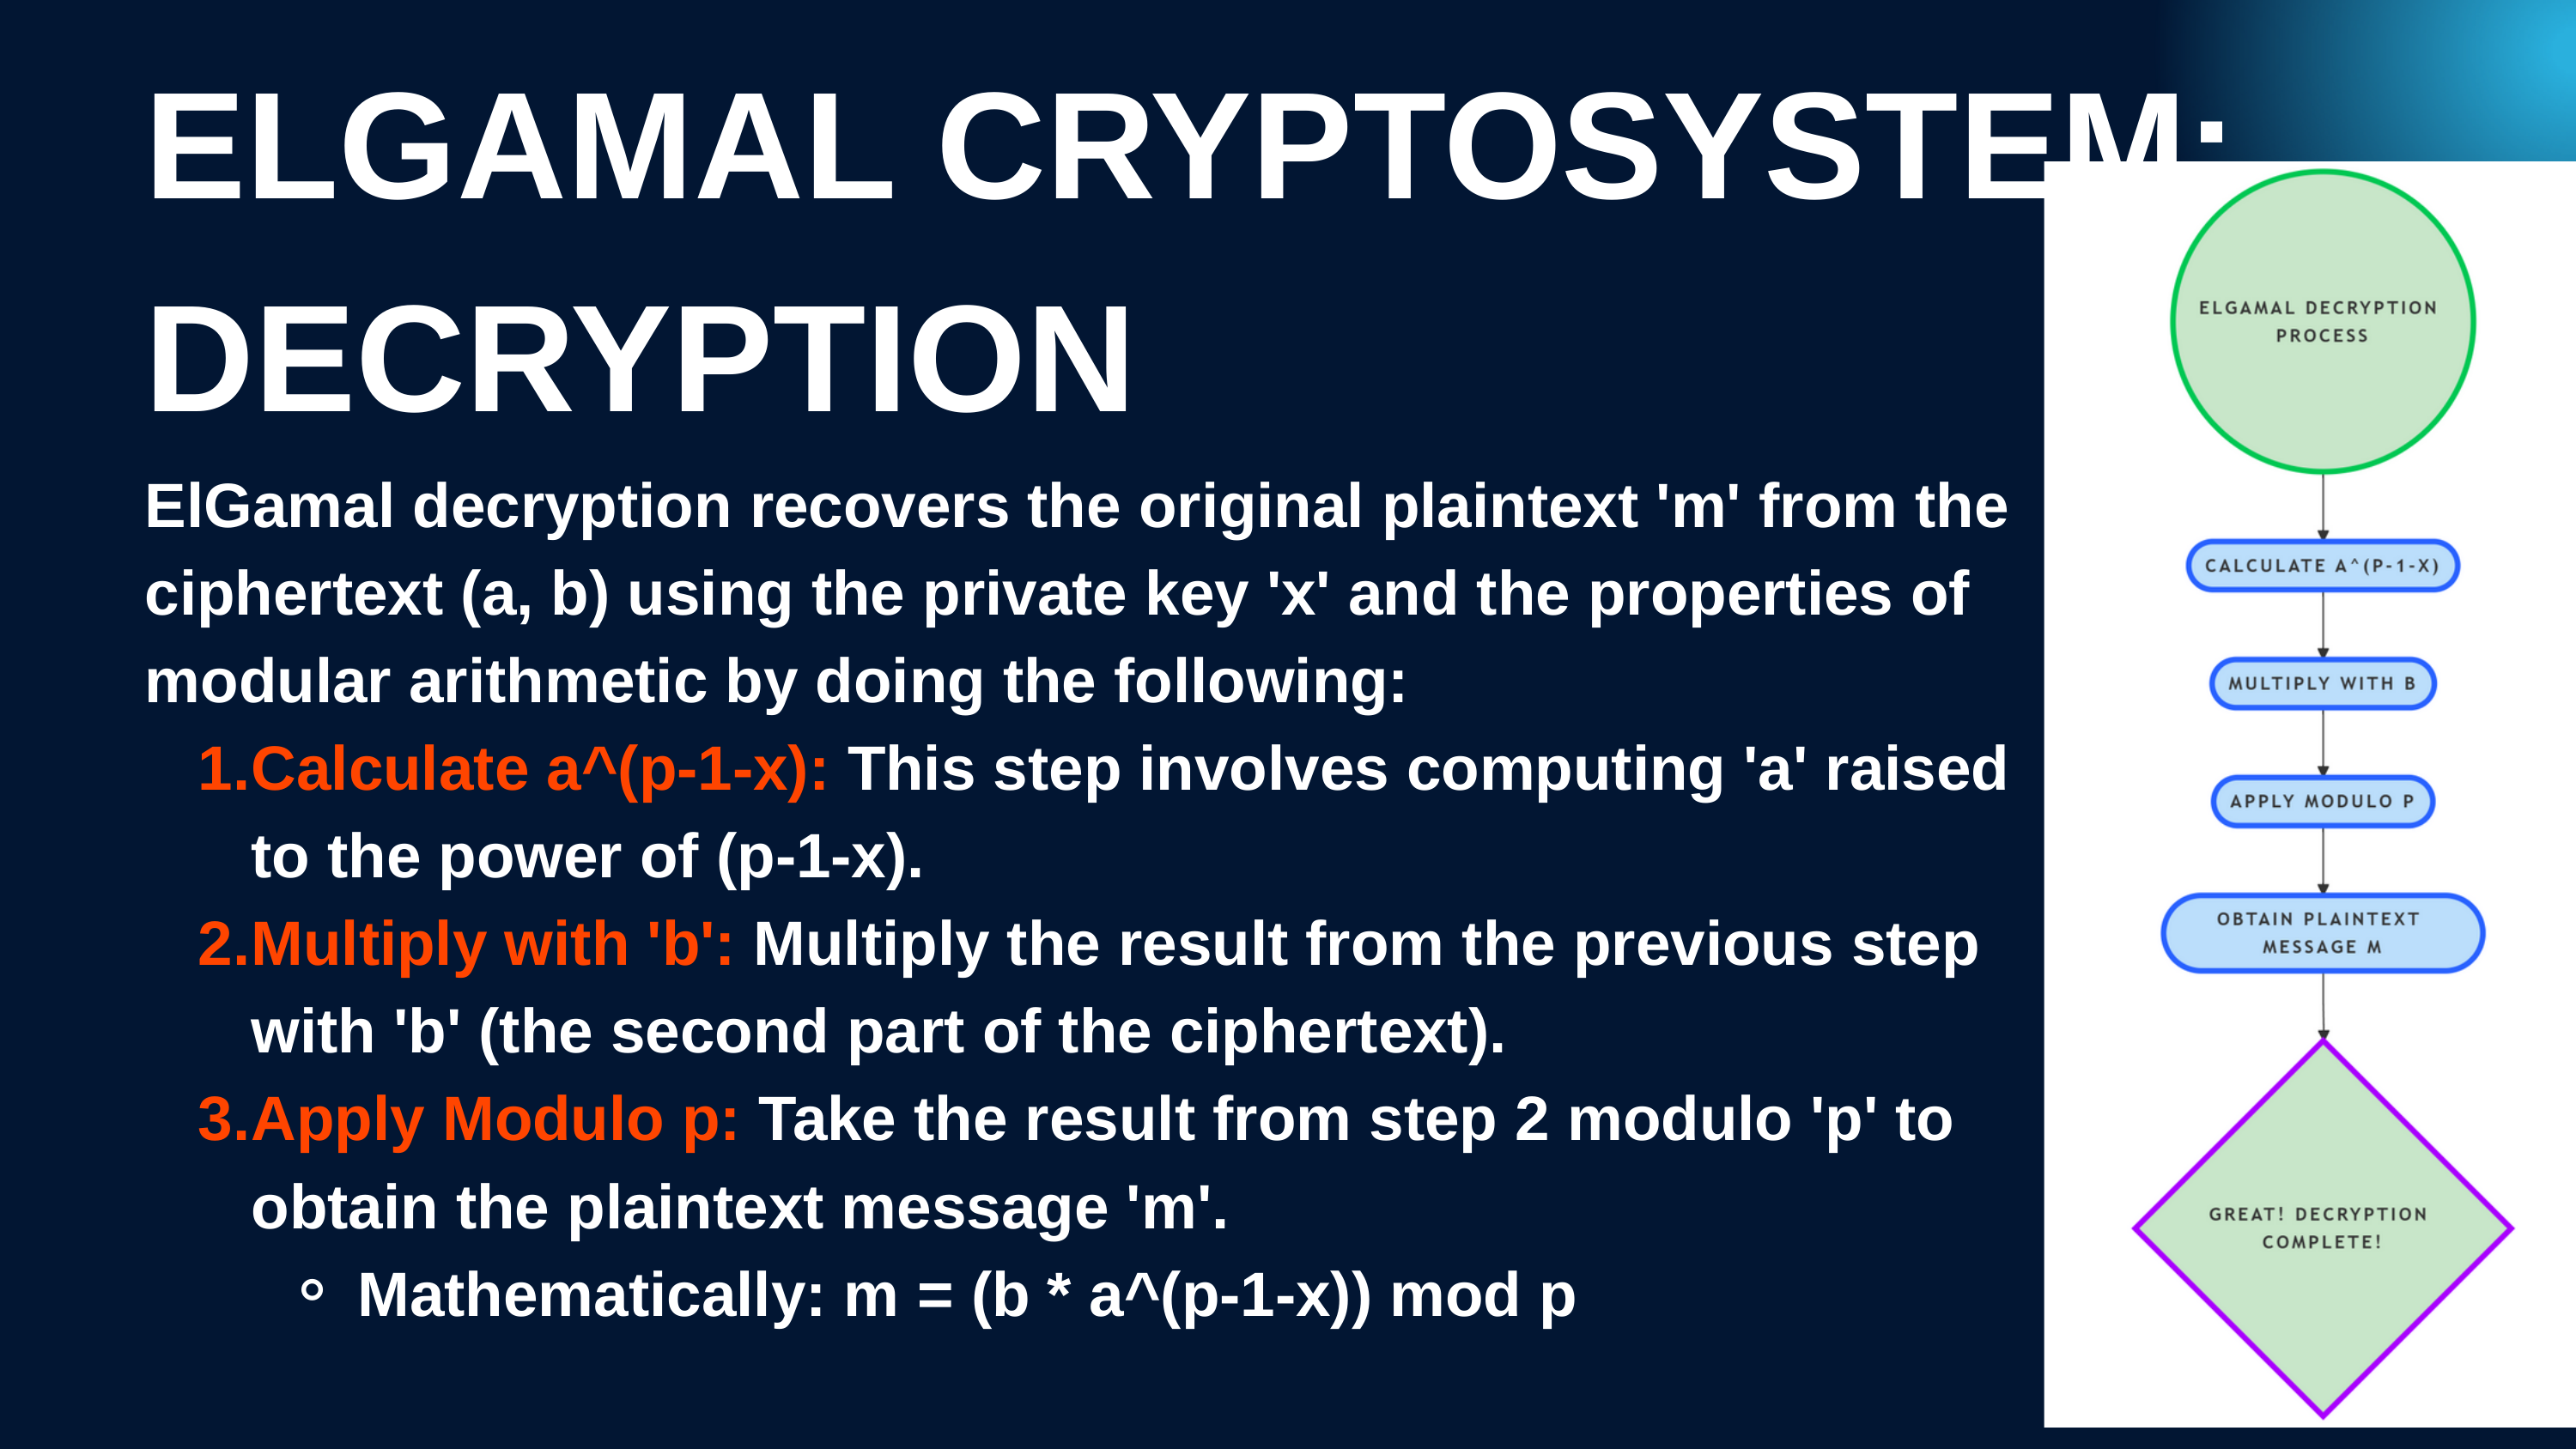

ELGAMAL CRYPTOSYSTEM:
DECRYPTION

ElGamal decryption recovers the original plaintext 'm' from the ciphertext (a, b) using the private key 'x' and the properties of modular arithmetic by doing the following:
Calculate a^(p-1-x): This step involves computing 'a' raised to the power of (p-1-x).
Multiply with 'b': Multiply the result from the previous step with 'b' (the second part of the ciphertext).
Apply Modulo p: Take the result from step 2 modulo 'p' to obtain the plaintext message 'm'.
Mathematically: m = (b * a^(p-1-x)) mod p